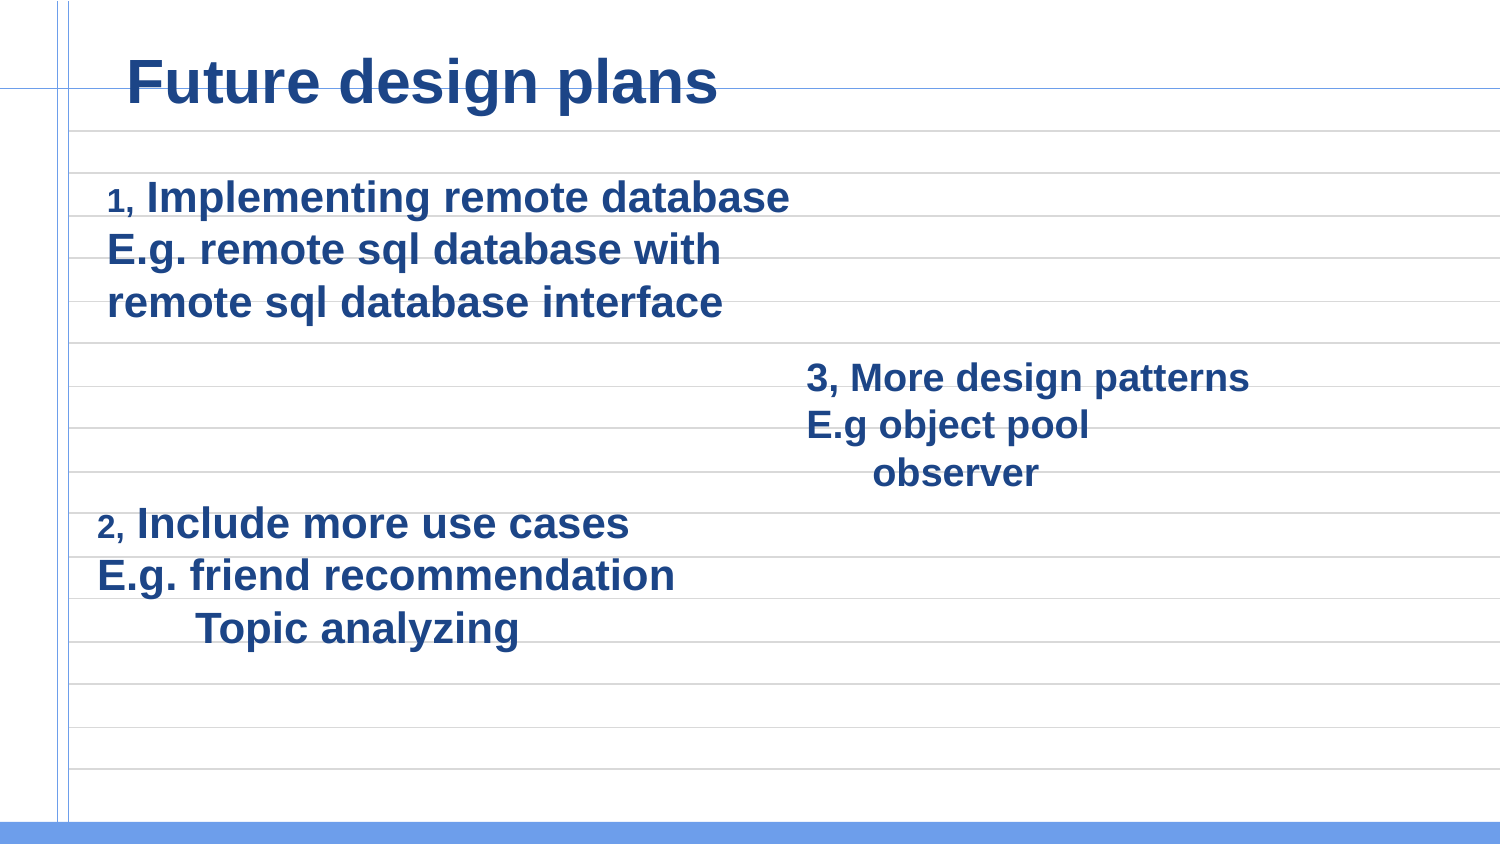

# Future design plans
1, Implementing remote database
E.g. remote sql database with remote sql database interface

3, More design patterns
E.g object pool
      observer

2, Include more use cases
E.g. friend recommendation
        Topic analyzing